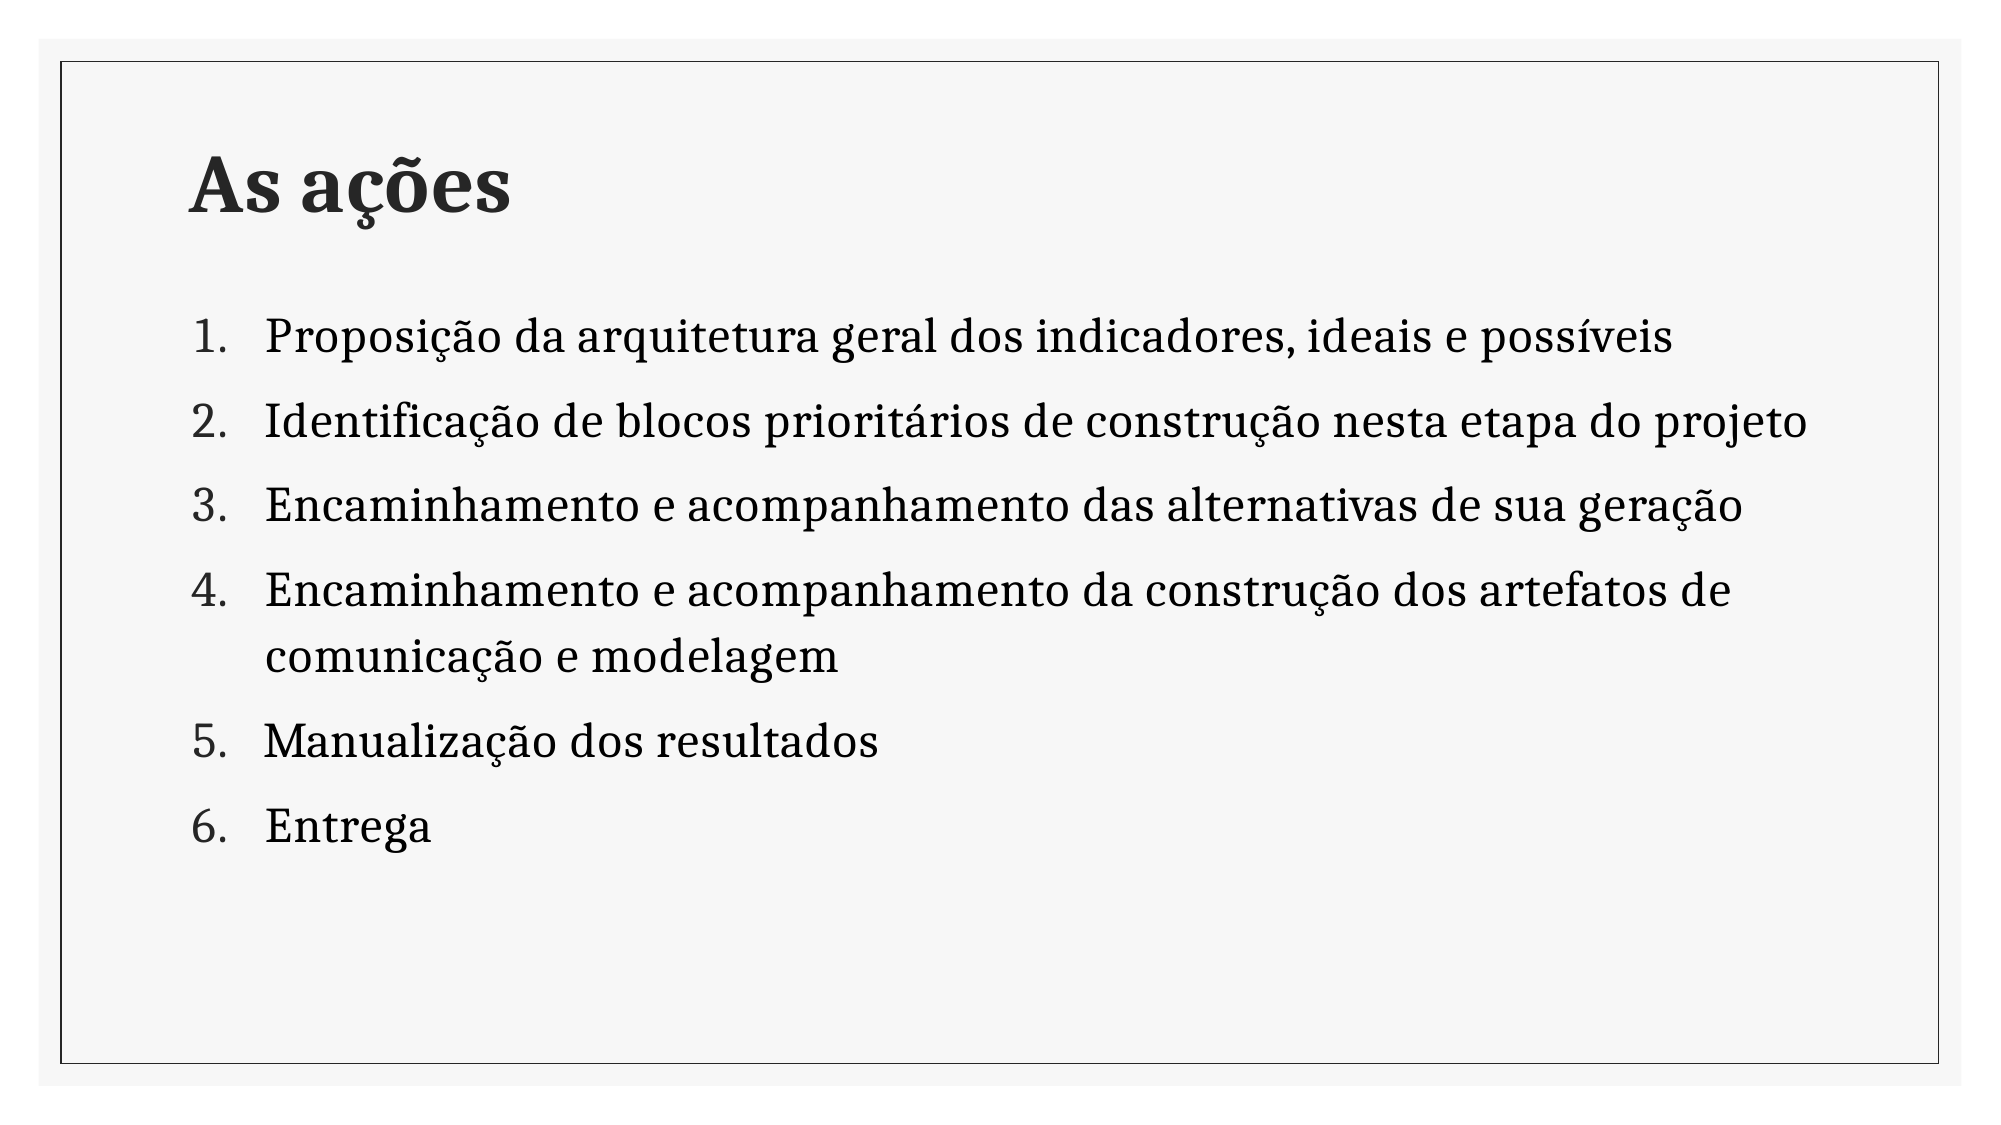

# As ações
Proposição da arquitetura geral dos indicadores, ideais e possíveis
Identificação de blocos prioritários de construção nesta etapa do projeto
Encaminhamento e acompanhamento das alternativas de sua geração
Encaminhamento e acompanhamento da construção dos artefatos de comunicação e modelagem
Manualização dos resultados
Entrega